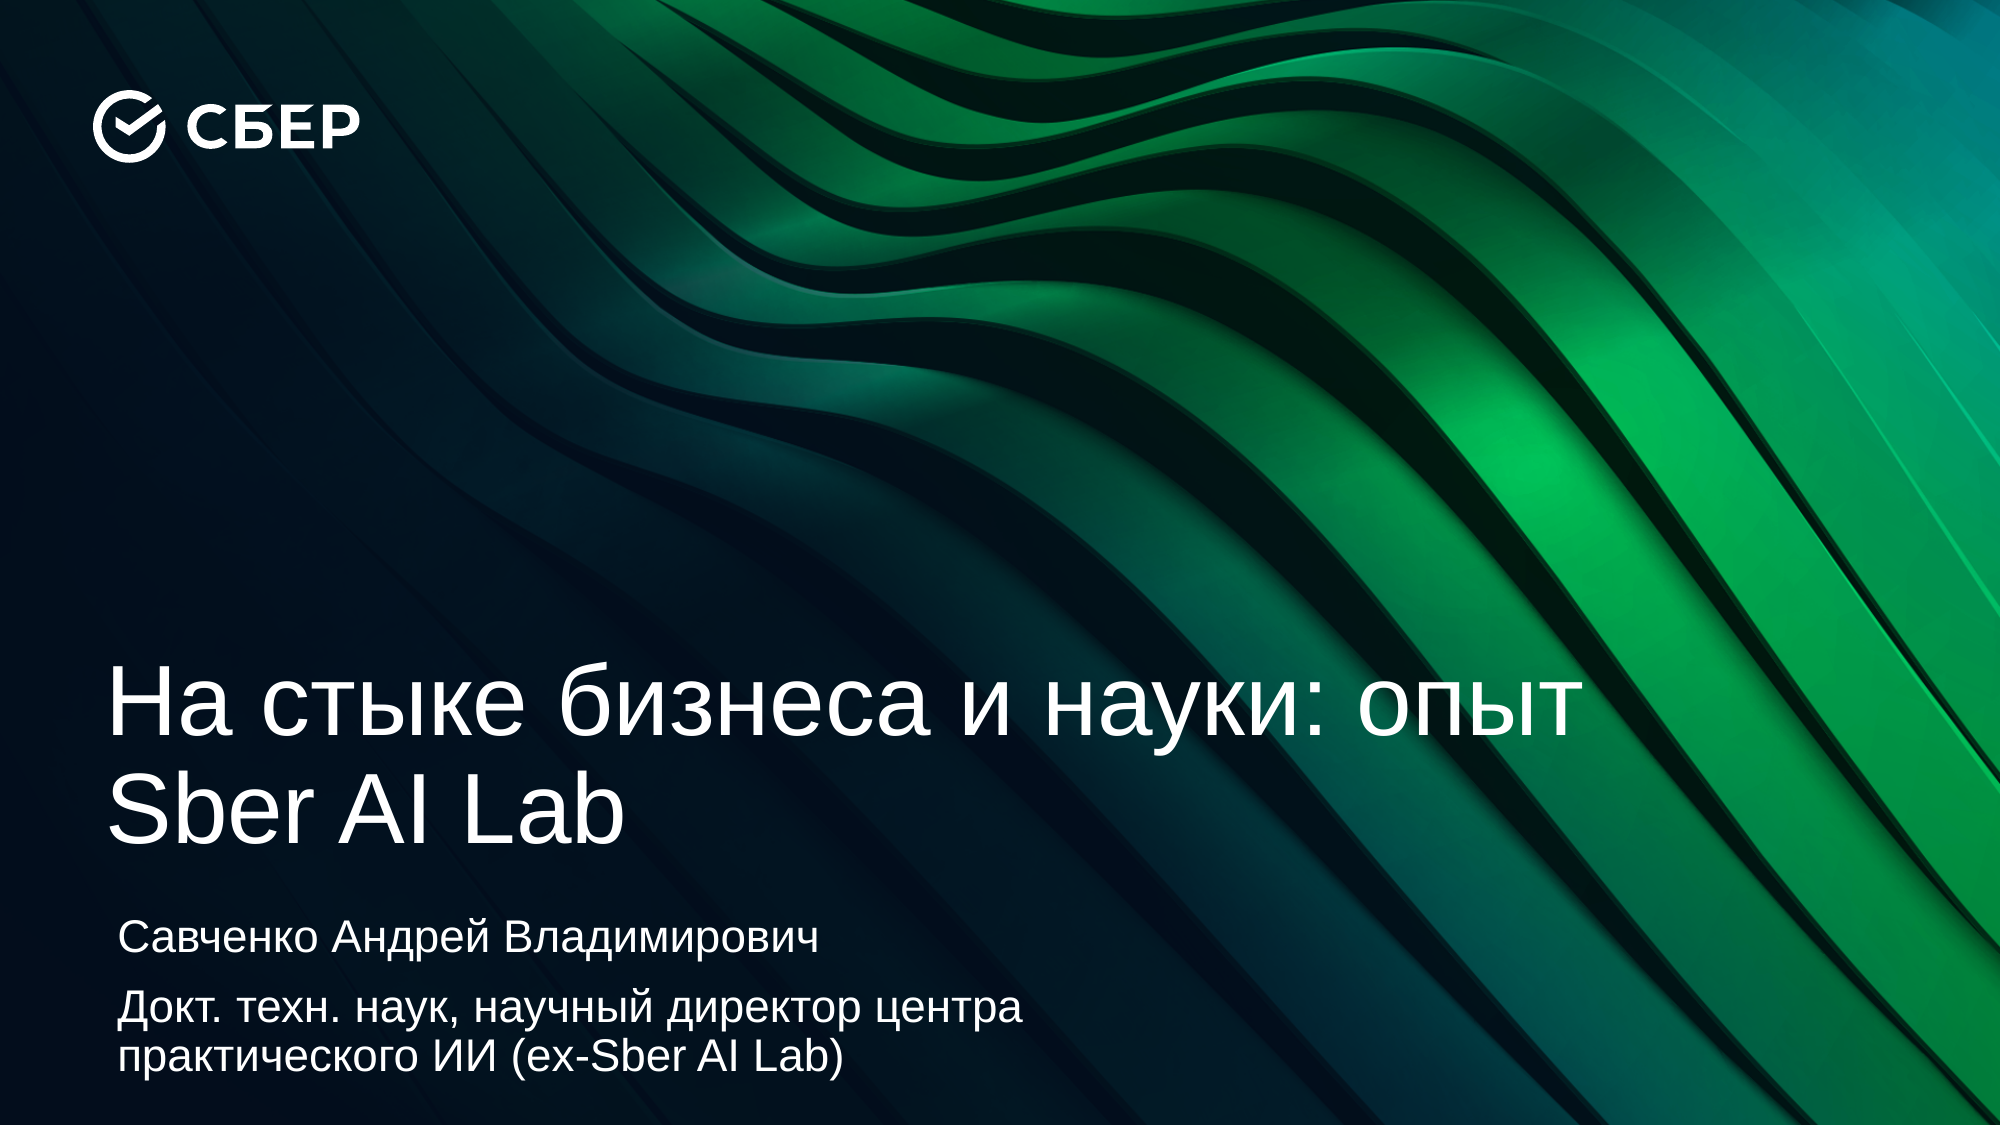

# На стыке бизнеса и науки: опыт Sber AI Lab
Савченко Андрей Владимирович
Докт. техн. наук, научный директор центра практического ИИ (ex-Sber AI Lab)